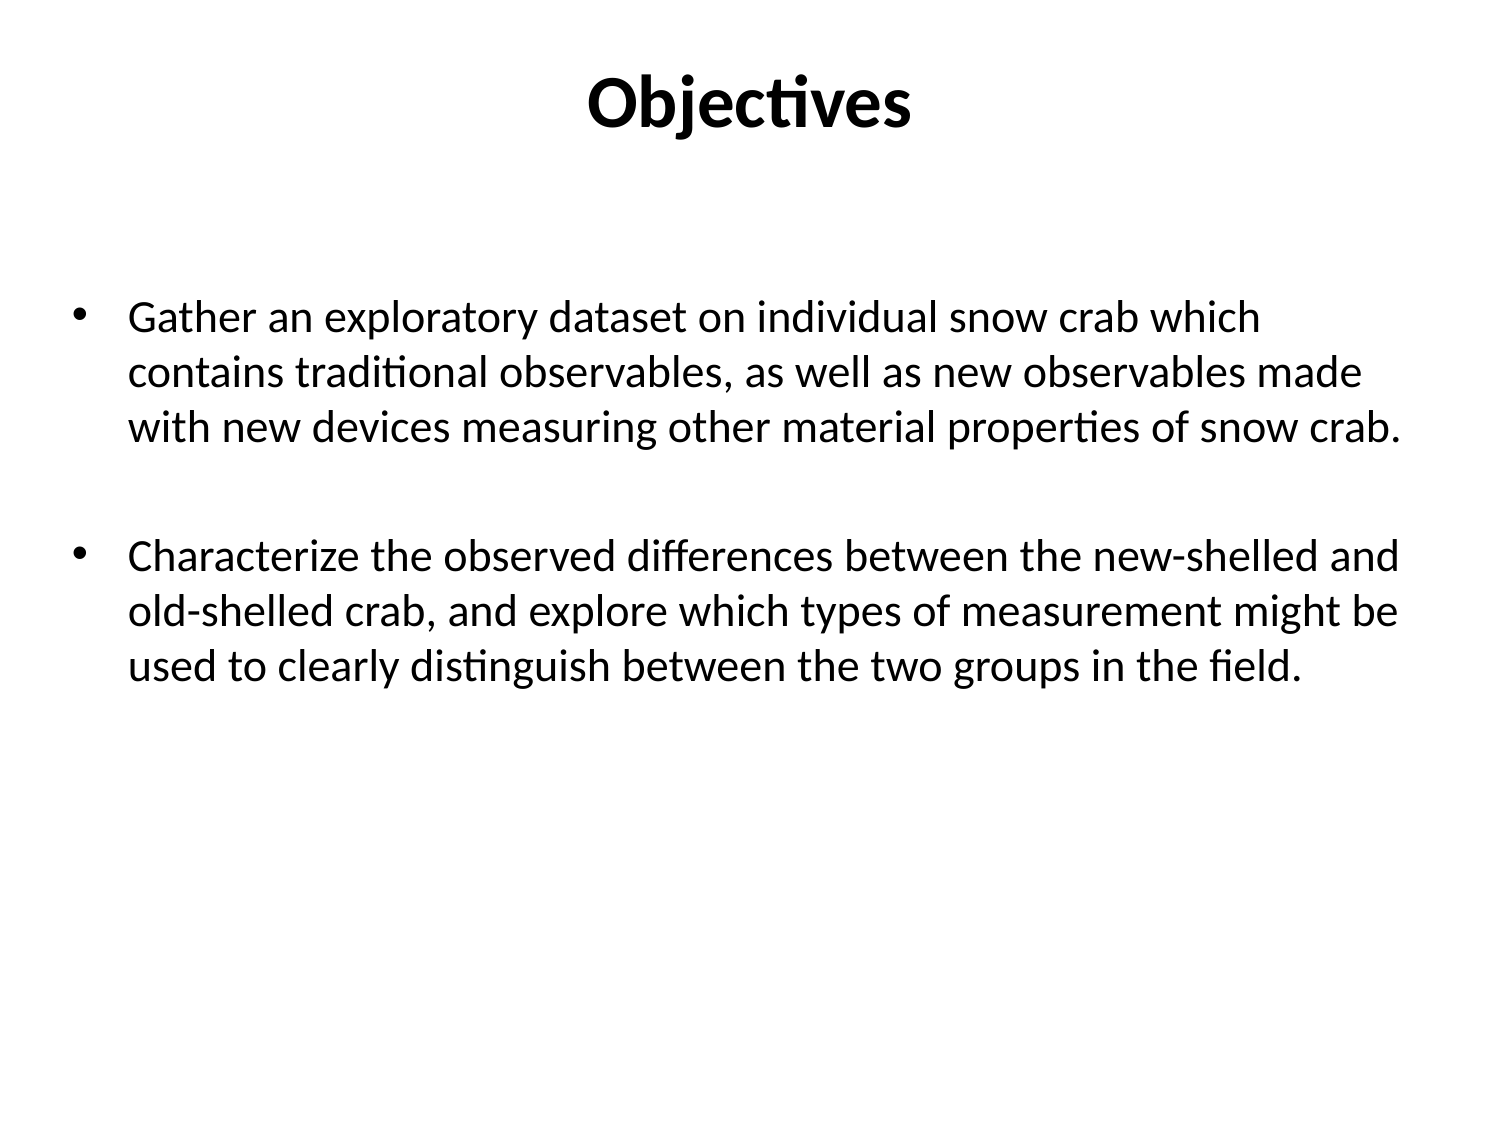

# Objectives
Gather an exploratory dataset on individual snow crab which contains traditional observables, as well as new observables made with new devices measuring other material properties of snow crab.

Characterize the observed differences between the new-shelled and old-shelled crab, and explore which types of measurement might be used to clearly distinguish between the two groups in the field.